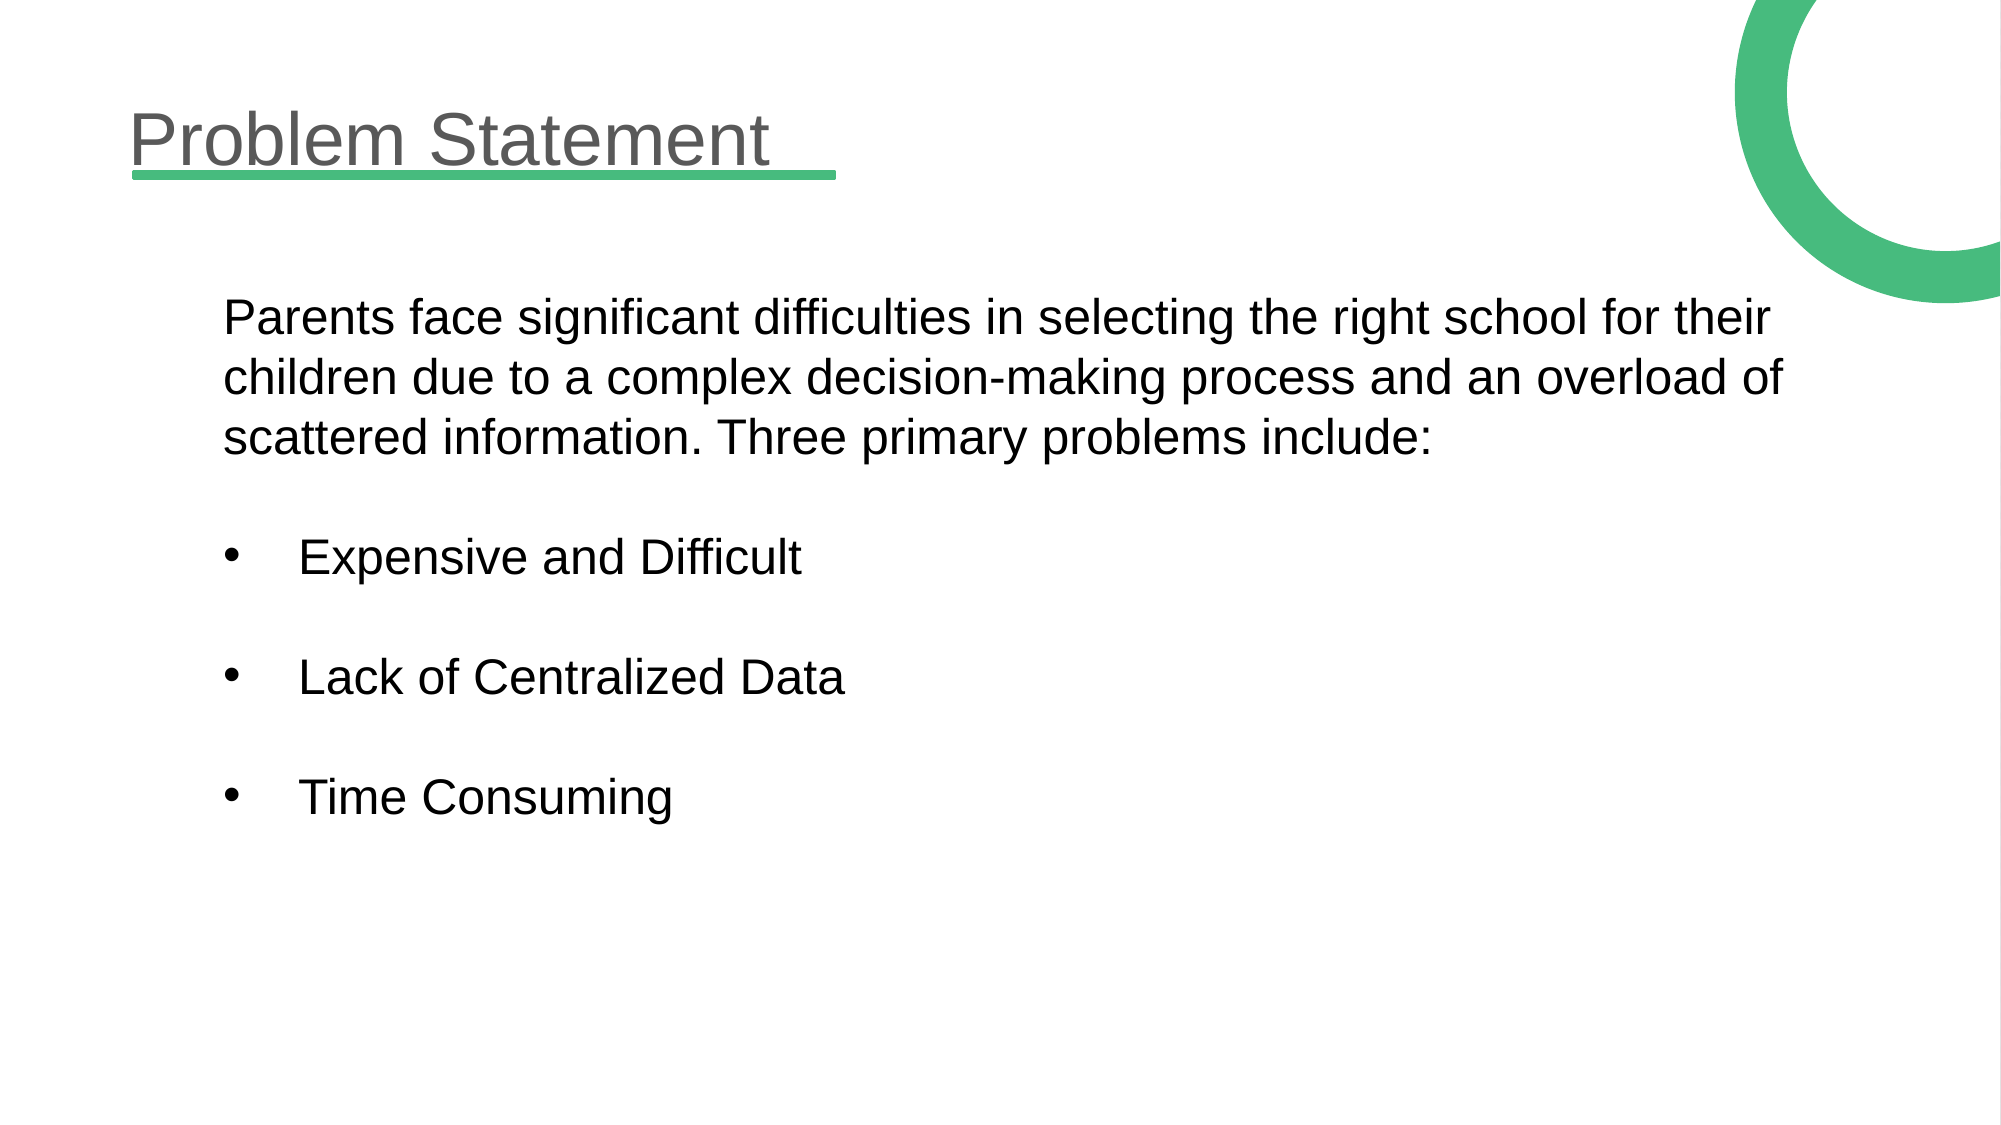

Problem Statement

Parents face significant difficulties in selecting the right school for their children due to a complex decision-making process and an overload of scattered information. Three primary problems include:

Expensive and Difficult

Lack of Centralized Data

Time Consuming